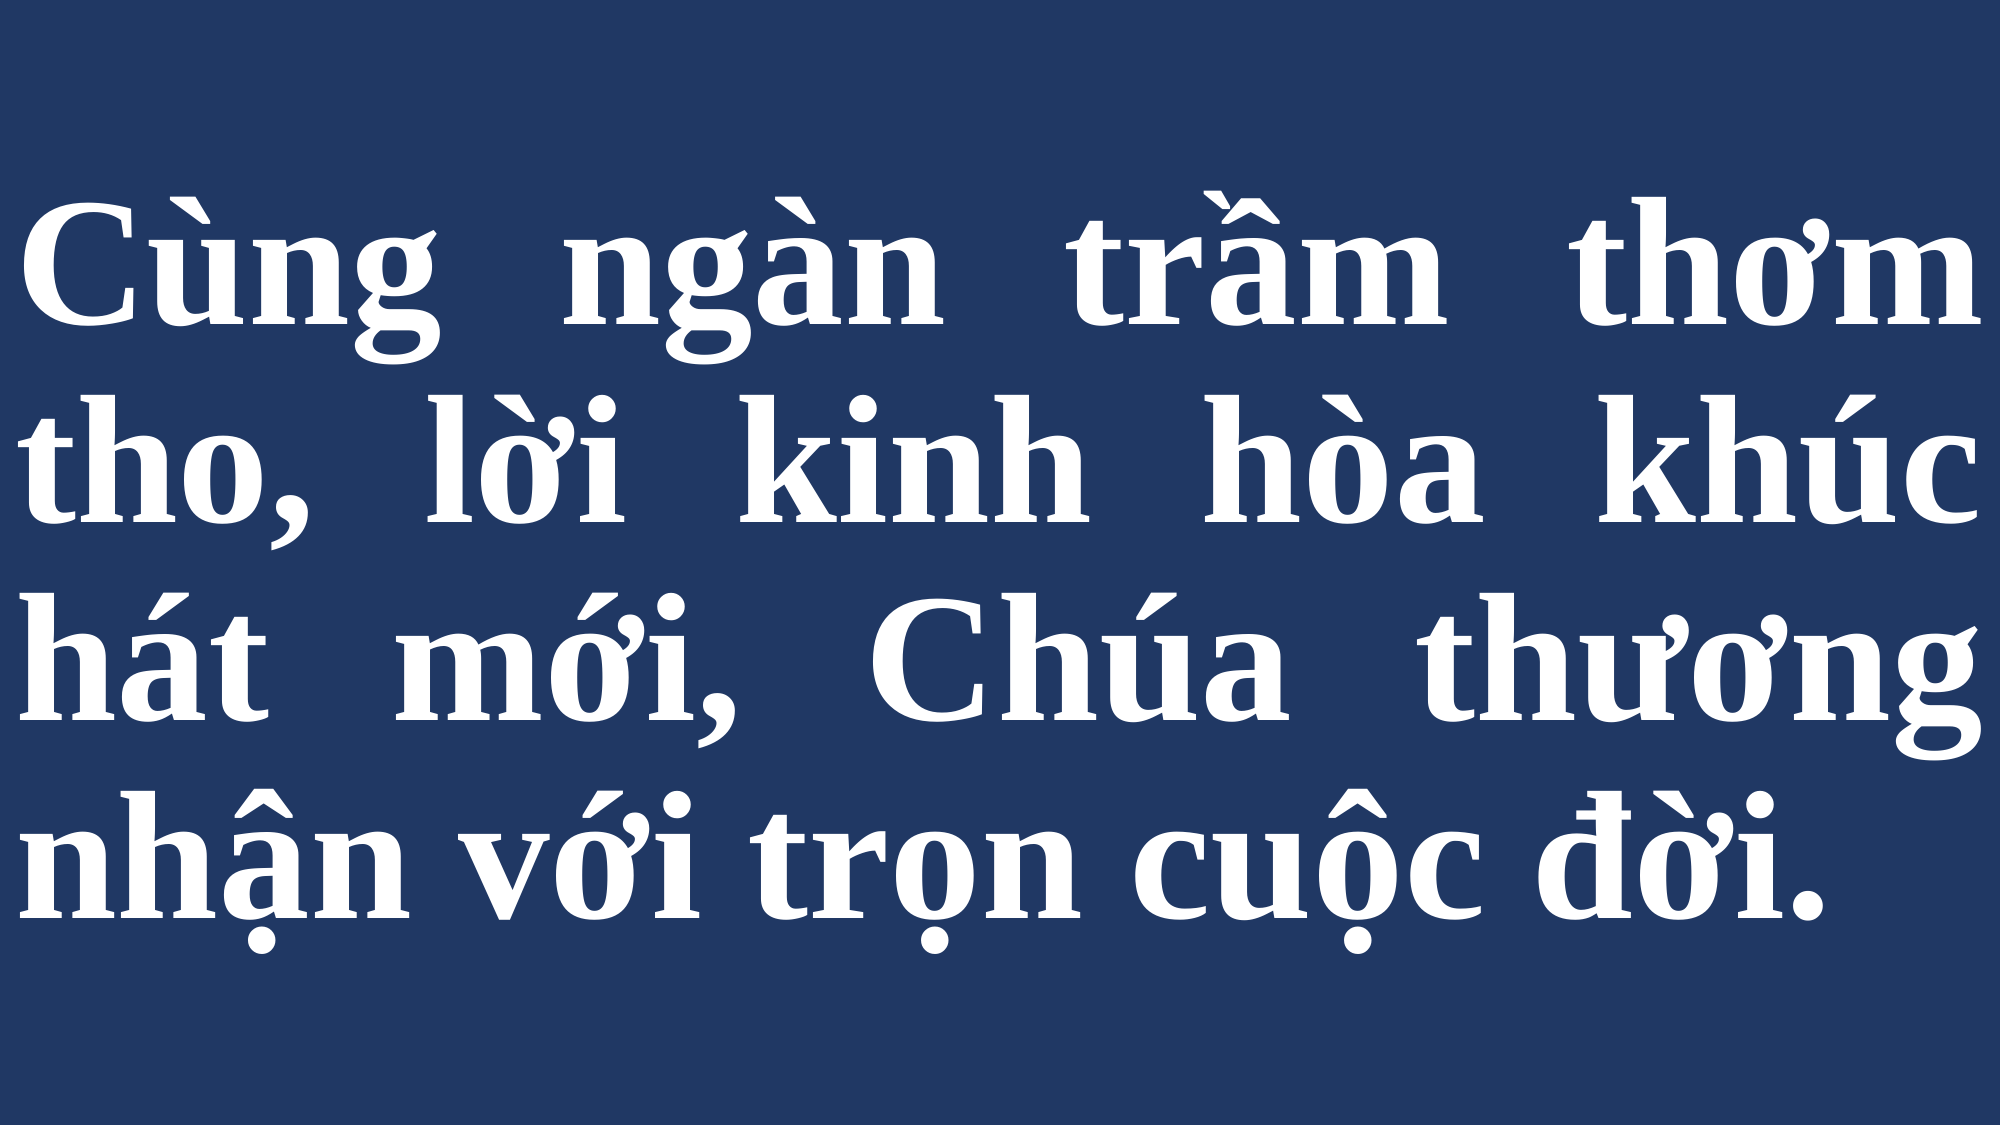

# Cùng ngàn trầm thơm tho, lời kinh hòa khúc hát mới, Chúa thương nhận với trọn cuộc đời.